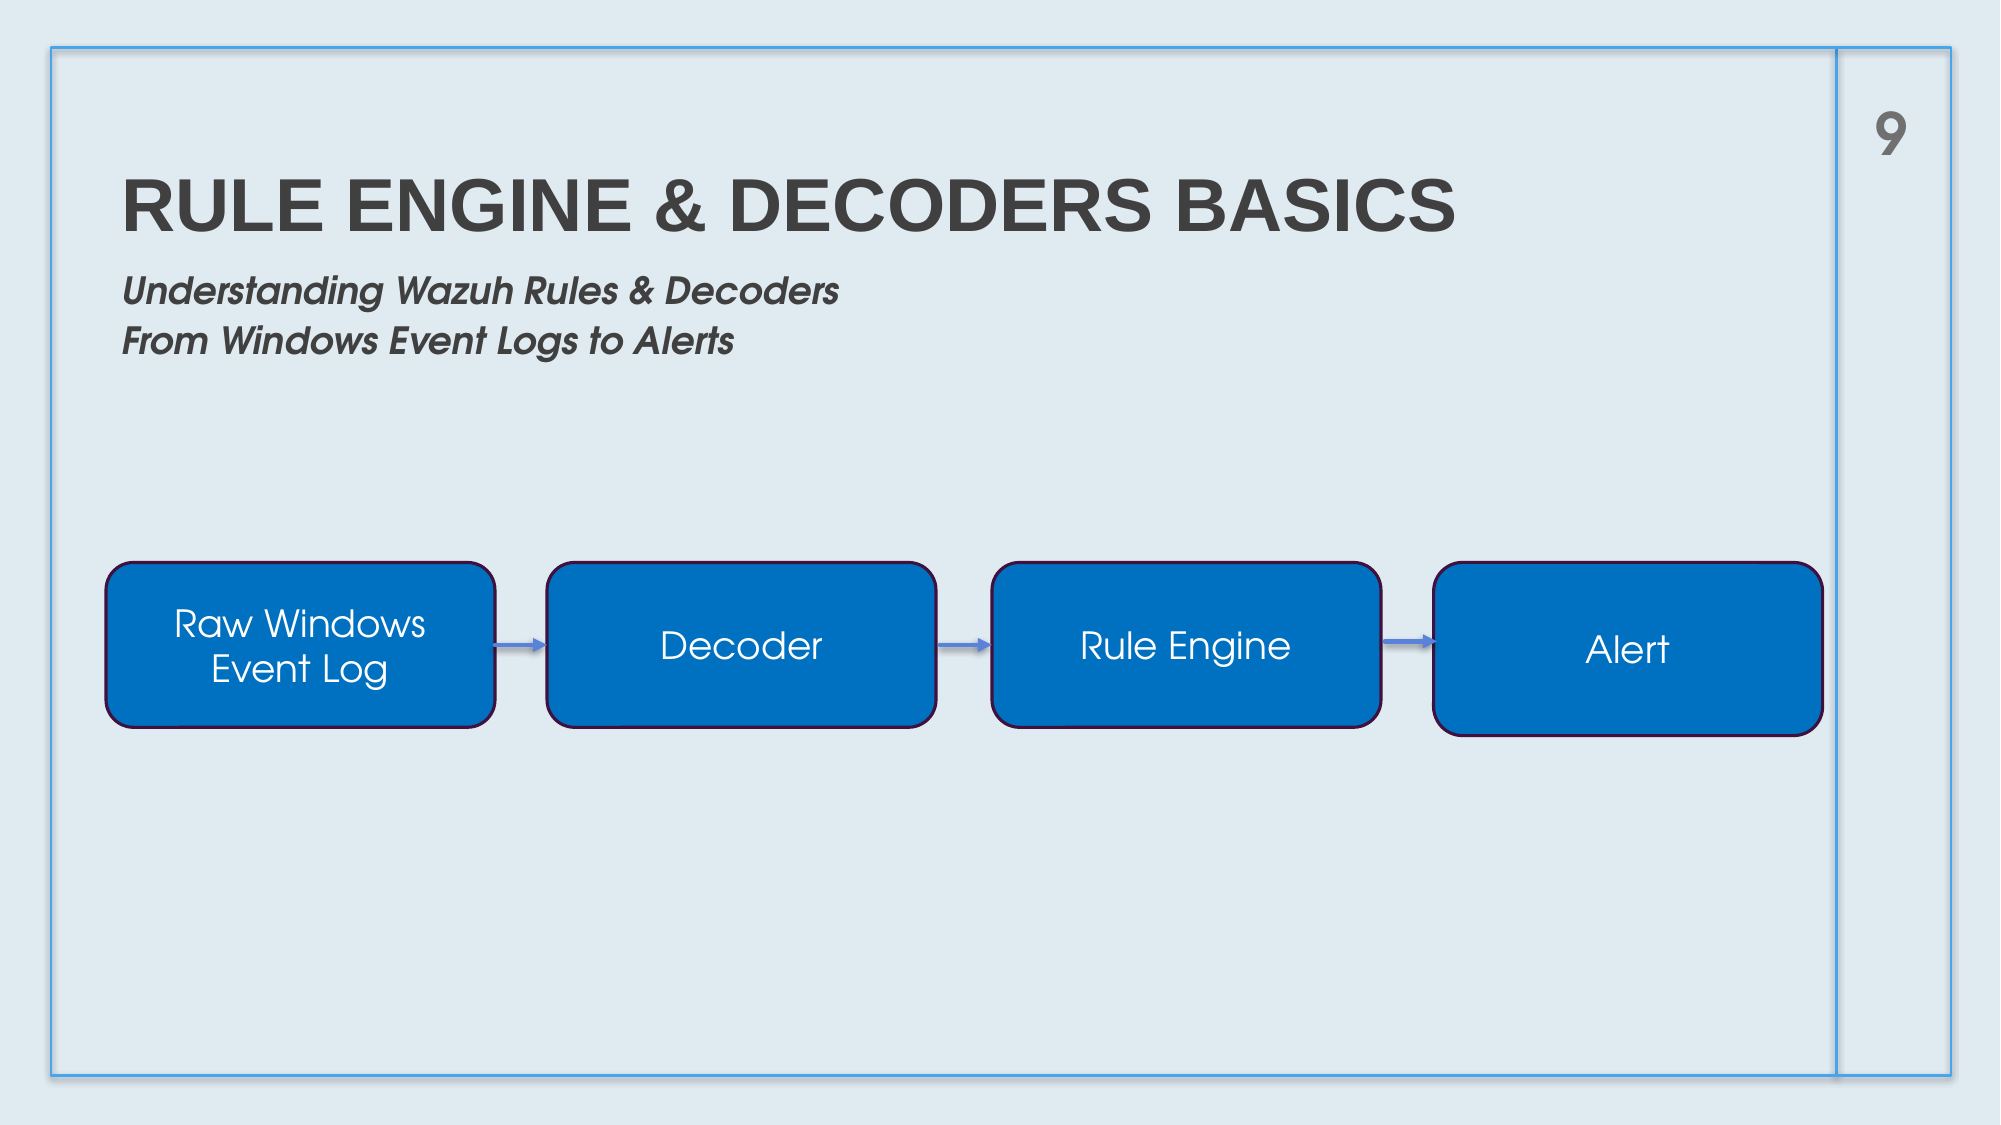

9
# Rule Engine & Decoders Basics
Understanding Wazuh Rules & Decoders
From Windows Event Logs to Alerts
Raw Windows Event Log
Decoder
Rule Engine
Alert